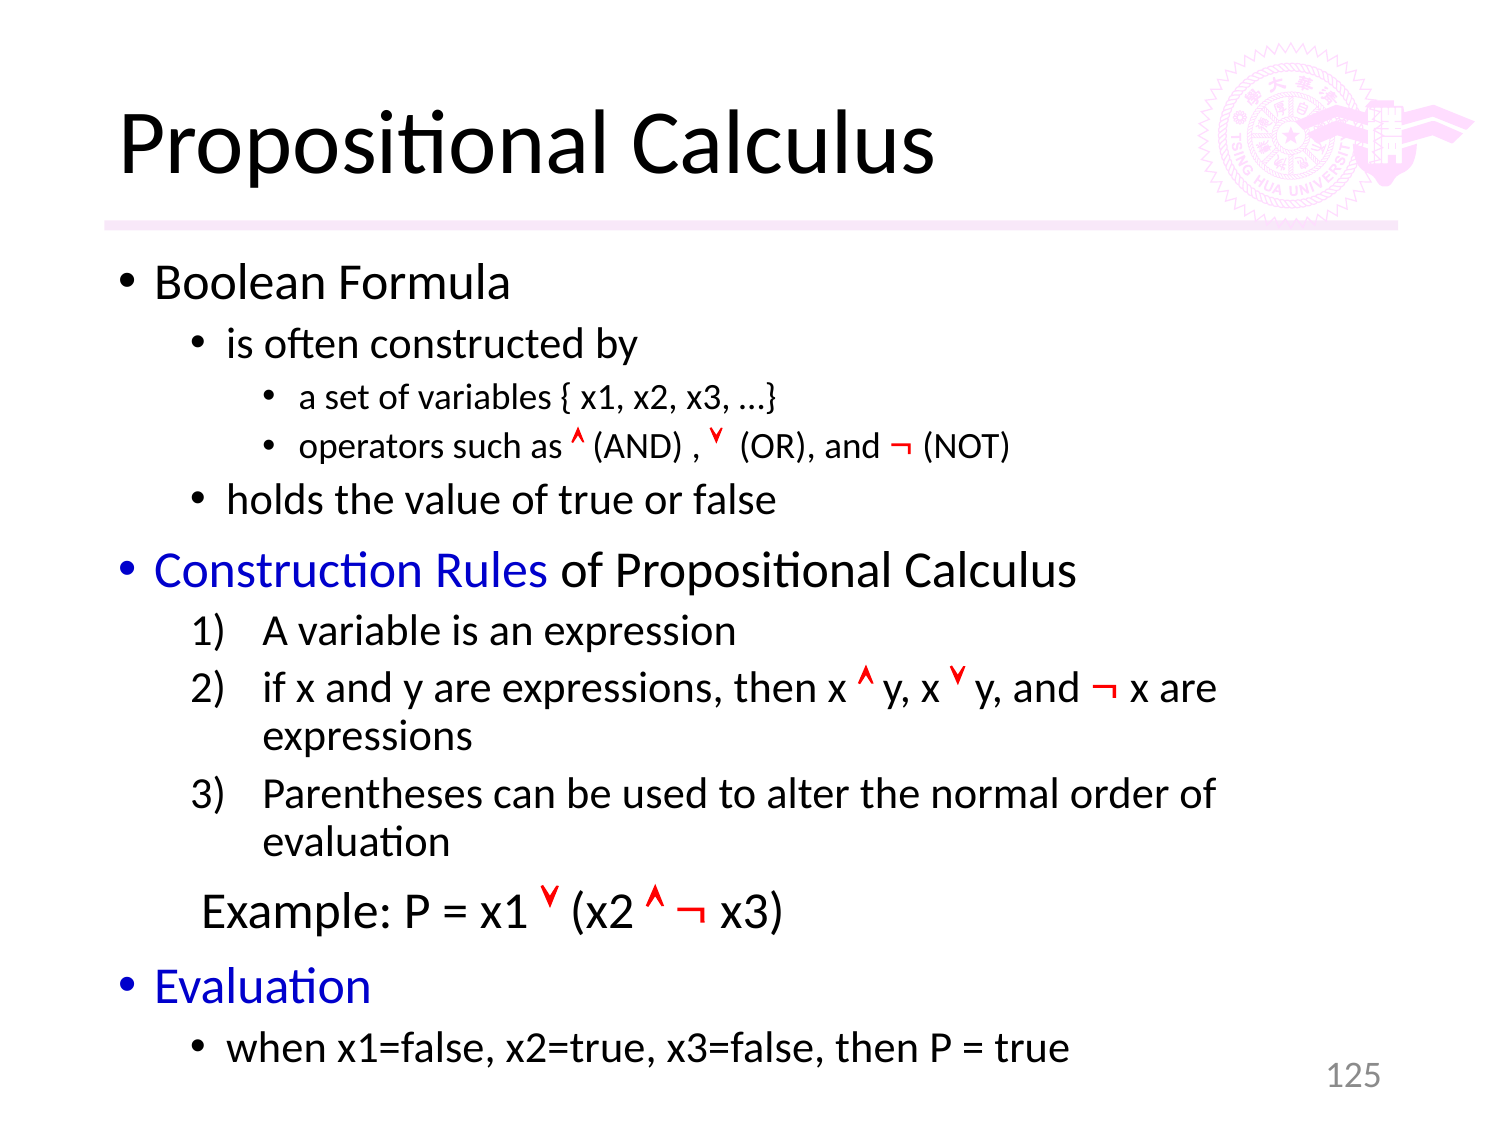

# Propositional Calculus
Boolean Formula
is often constructed by
a set of variables { x1, x2, x3, …}
operators such as ∧ (AND) , ∨  (OR), and ¬ (NOT)
holds the value of true or false
Construction Rules of Propositional Calculus
A variable is an expression
if x and y are expressions, then x ∧ y, x ∨ y, and ¬ x are expressions
Parentheses can be used to alter the normal order of evaluation
	    Example: P = x1 ∨ (x2 ∧ ¬ x3)
Evaluation
when x1=false, x2=true, x3=false, then P = true
125